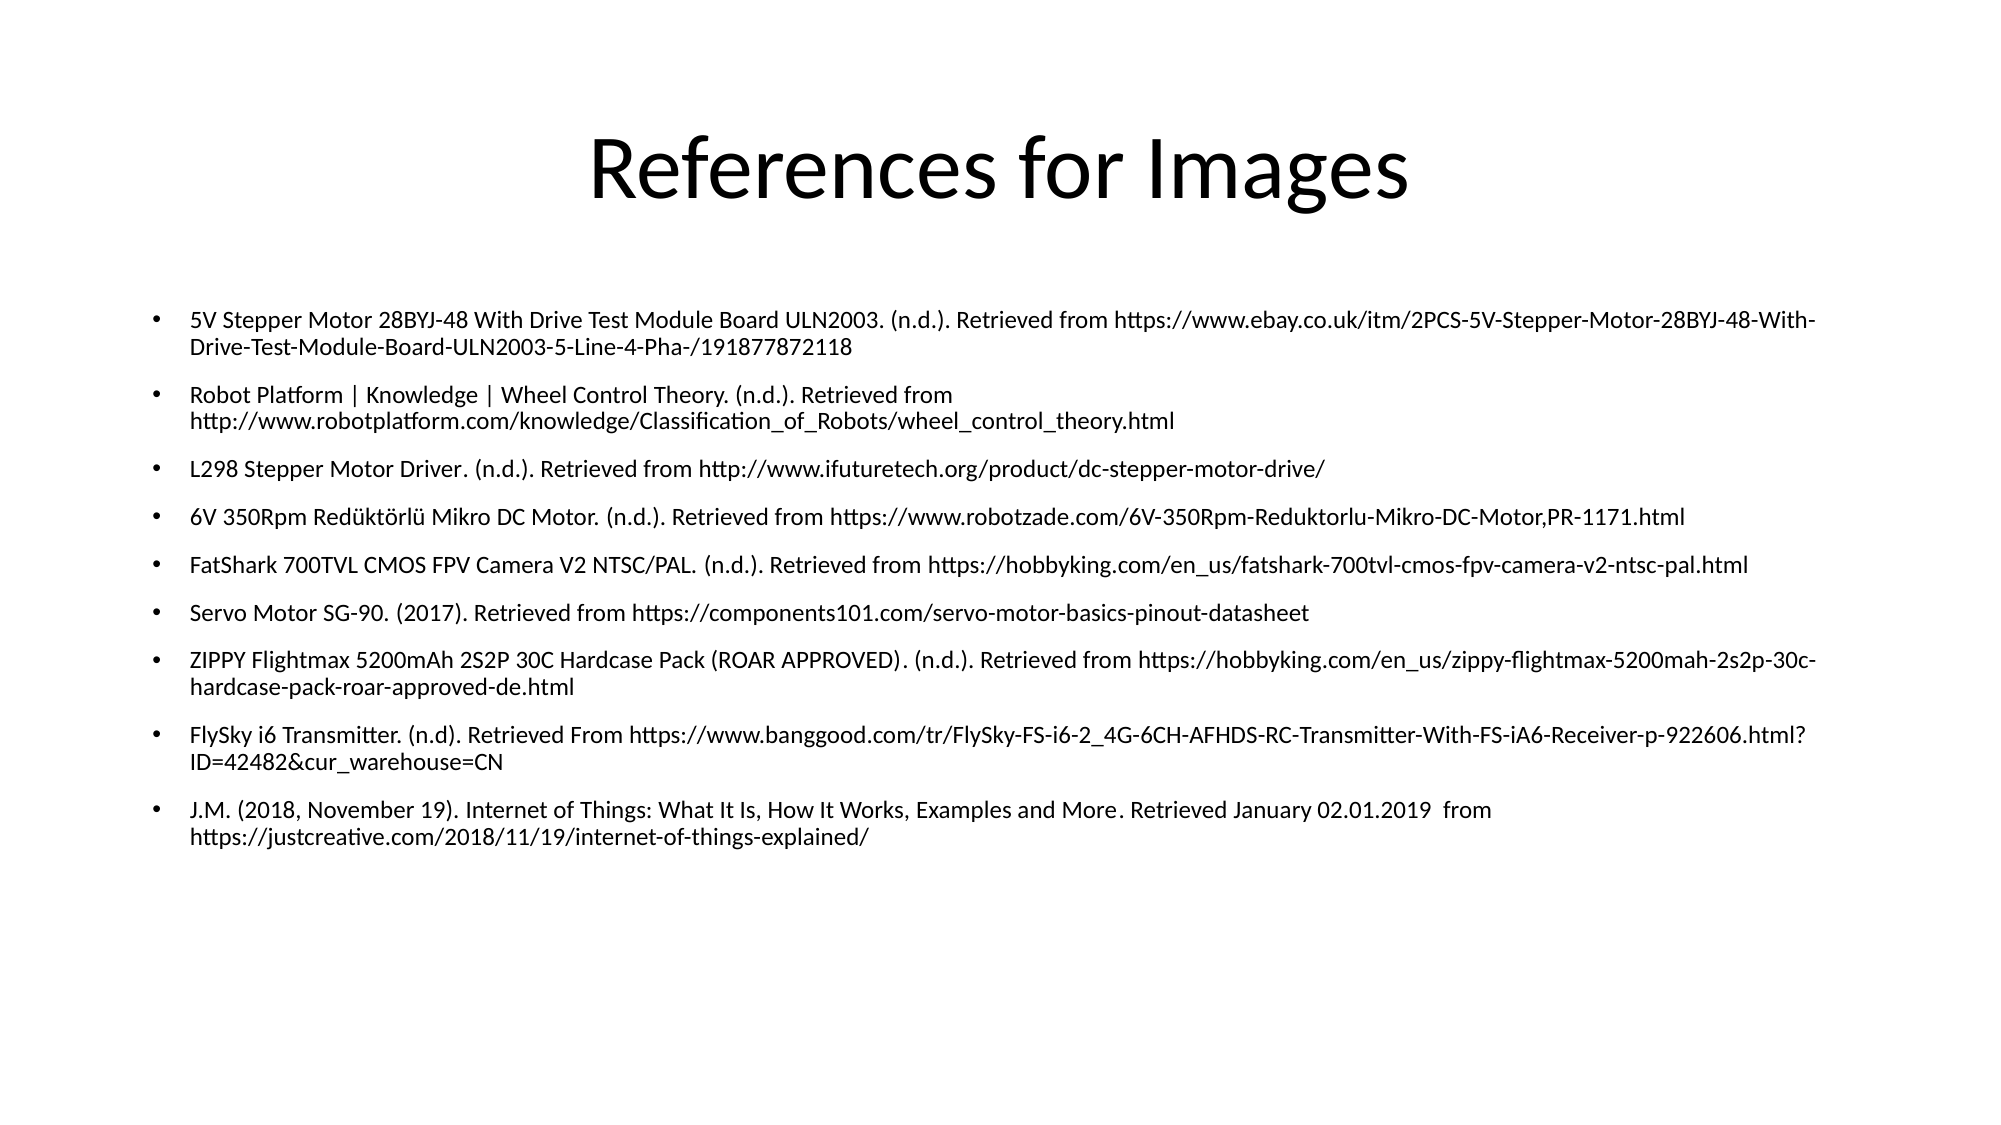

# References for Images
5V Stepper Motor 28BYJ-48 With Drive Test Module Board ULN2003. (n.d.). Retrieved from https://www.ebay.co.uk/itm/2PCS-5V-Stepper-Motor-28BYJ-48-With-Drive-Test-Module-Board-ULN2003-5-Line-4-Pha-/191877872118
Robot Platform | Knowledge | Wheel Control Theory. (n.d.). Retrieved from http://www.robotplatform.com/knowledge/Classification_of_Robots/wheel_control_theory.html
L298 Stepper Motor Driver. (n.d.). Retrieved from http://www.ifuturetech.org/product/dc-stepper-motor-drive/
6V 350Rpm Redüktörlü Mikro DC Motor. (n.d.). Retrieved from https://www.robotzade.com/6V-350Rpm-Reduktorlu-Mikro-DC-Motor,PR-1171.html
FatShark 700TVL CMOS FPV Camera V2 NTSC/PAL. (n.d.). Retrieved from https://hobbyking.com/en_us/fatshark-700tvl-cmos-fpv-camera-v2-ntsc-pal.html
Servo Motor SG-90. (2017). Retrieved from https://components101.com/servo-motor-basics-pinout-datasheet
ZIPPY Flightmax 5200mAh 2S2P 30C Hardcase Pack (ROAR APPROVED). (n.d.). Retrieved from https://hobbyking.com/en_us/zippy-flightmax-5200mah-2s2p-30c-hardcase-pack-roar-approved-de.html
FlySky i6 Transmitter. (n.d). Retrieved From https://www.banggood.com/tr/FlySky-FS-i6-2_4G-6CH-AFHDS-RC-Transmitter-With-FS-iA6-Receiver-p-922606.html?ID=42482&cur_warehouse=CN
J.M. (2018, November 19). Internet of Things: What It Is, How It Works, Examples and More. Retrieved January 02.01.2019  from https://justcreative.com/2018/11/19/internet-of-things-explained/